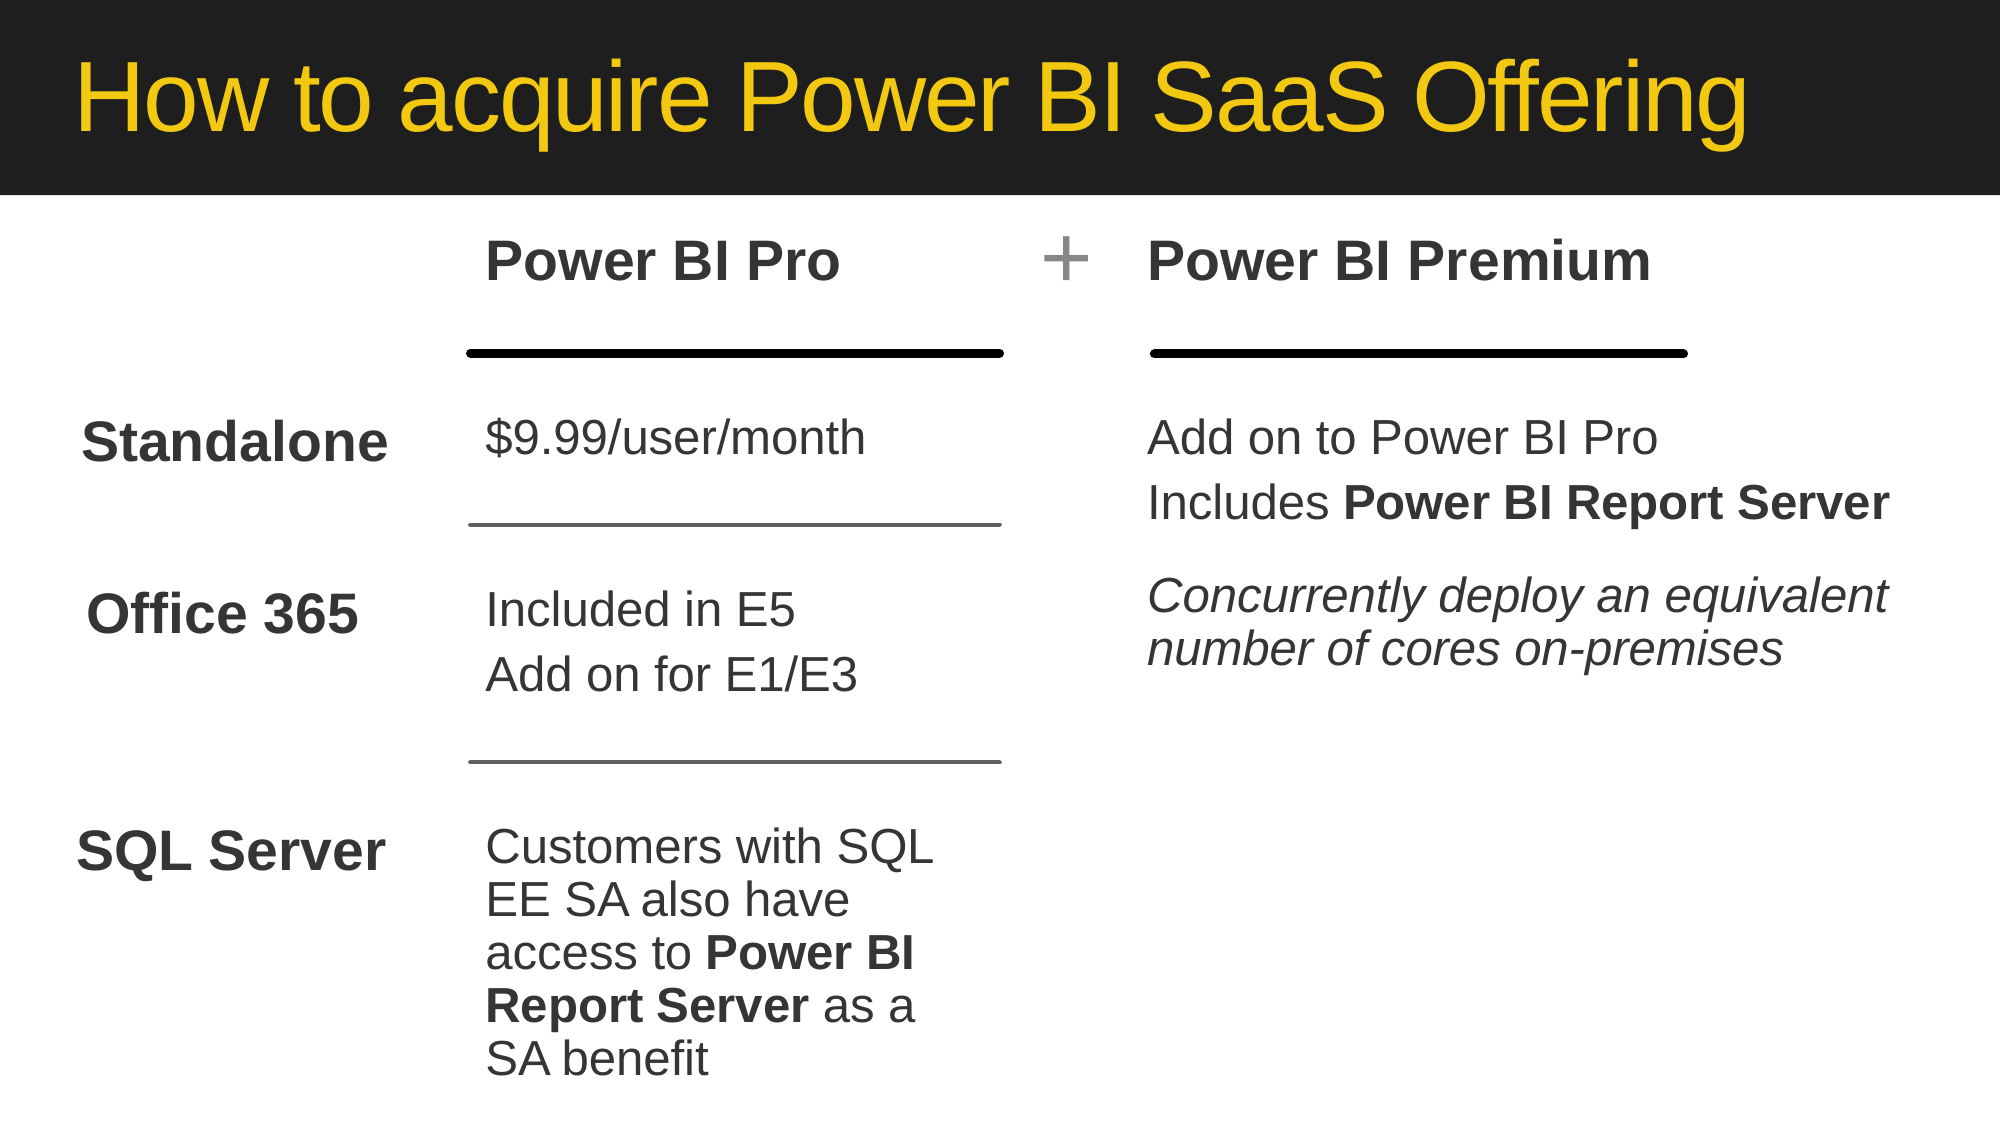

# How to acquire Power BI SaaS Offering
Power BI Pro

$9.99/user/month

Included in E5
Add on for E1/E3

Customers with SQL EE SA also have access to Power BI Report Server as a SA benefit
+
Power BI Premium
Add on to Power BI Pro
Includes Power BI Report Server
Concurrently deploy an equivalent number of cores on-premises

Standalone
Office 365
SQL Server